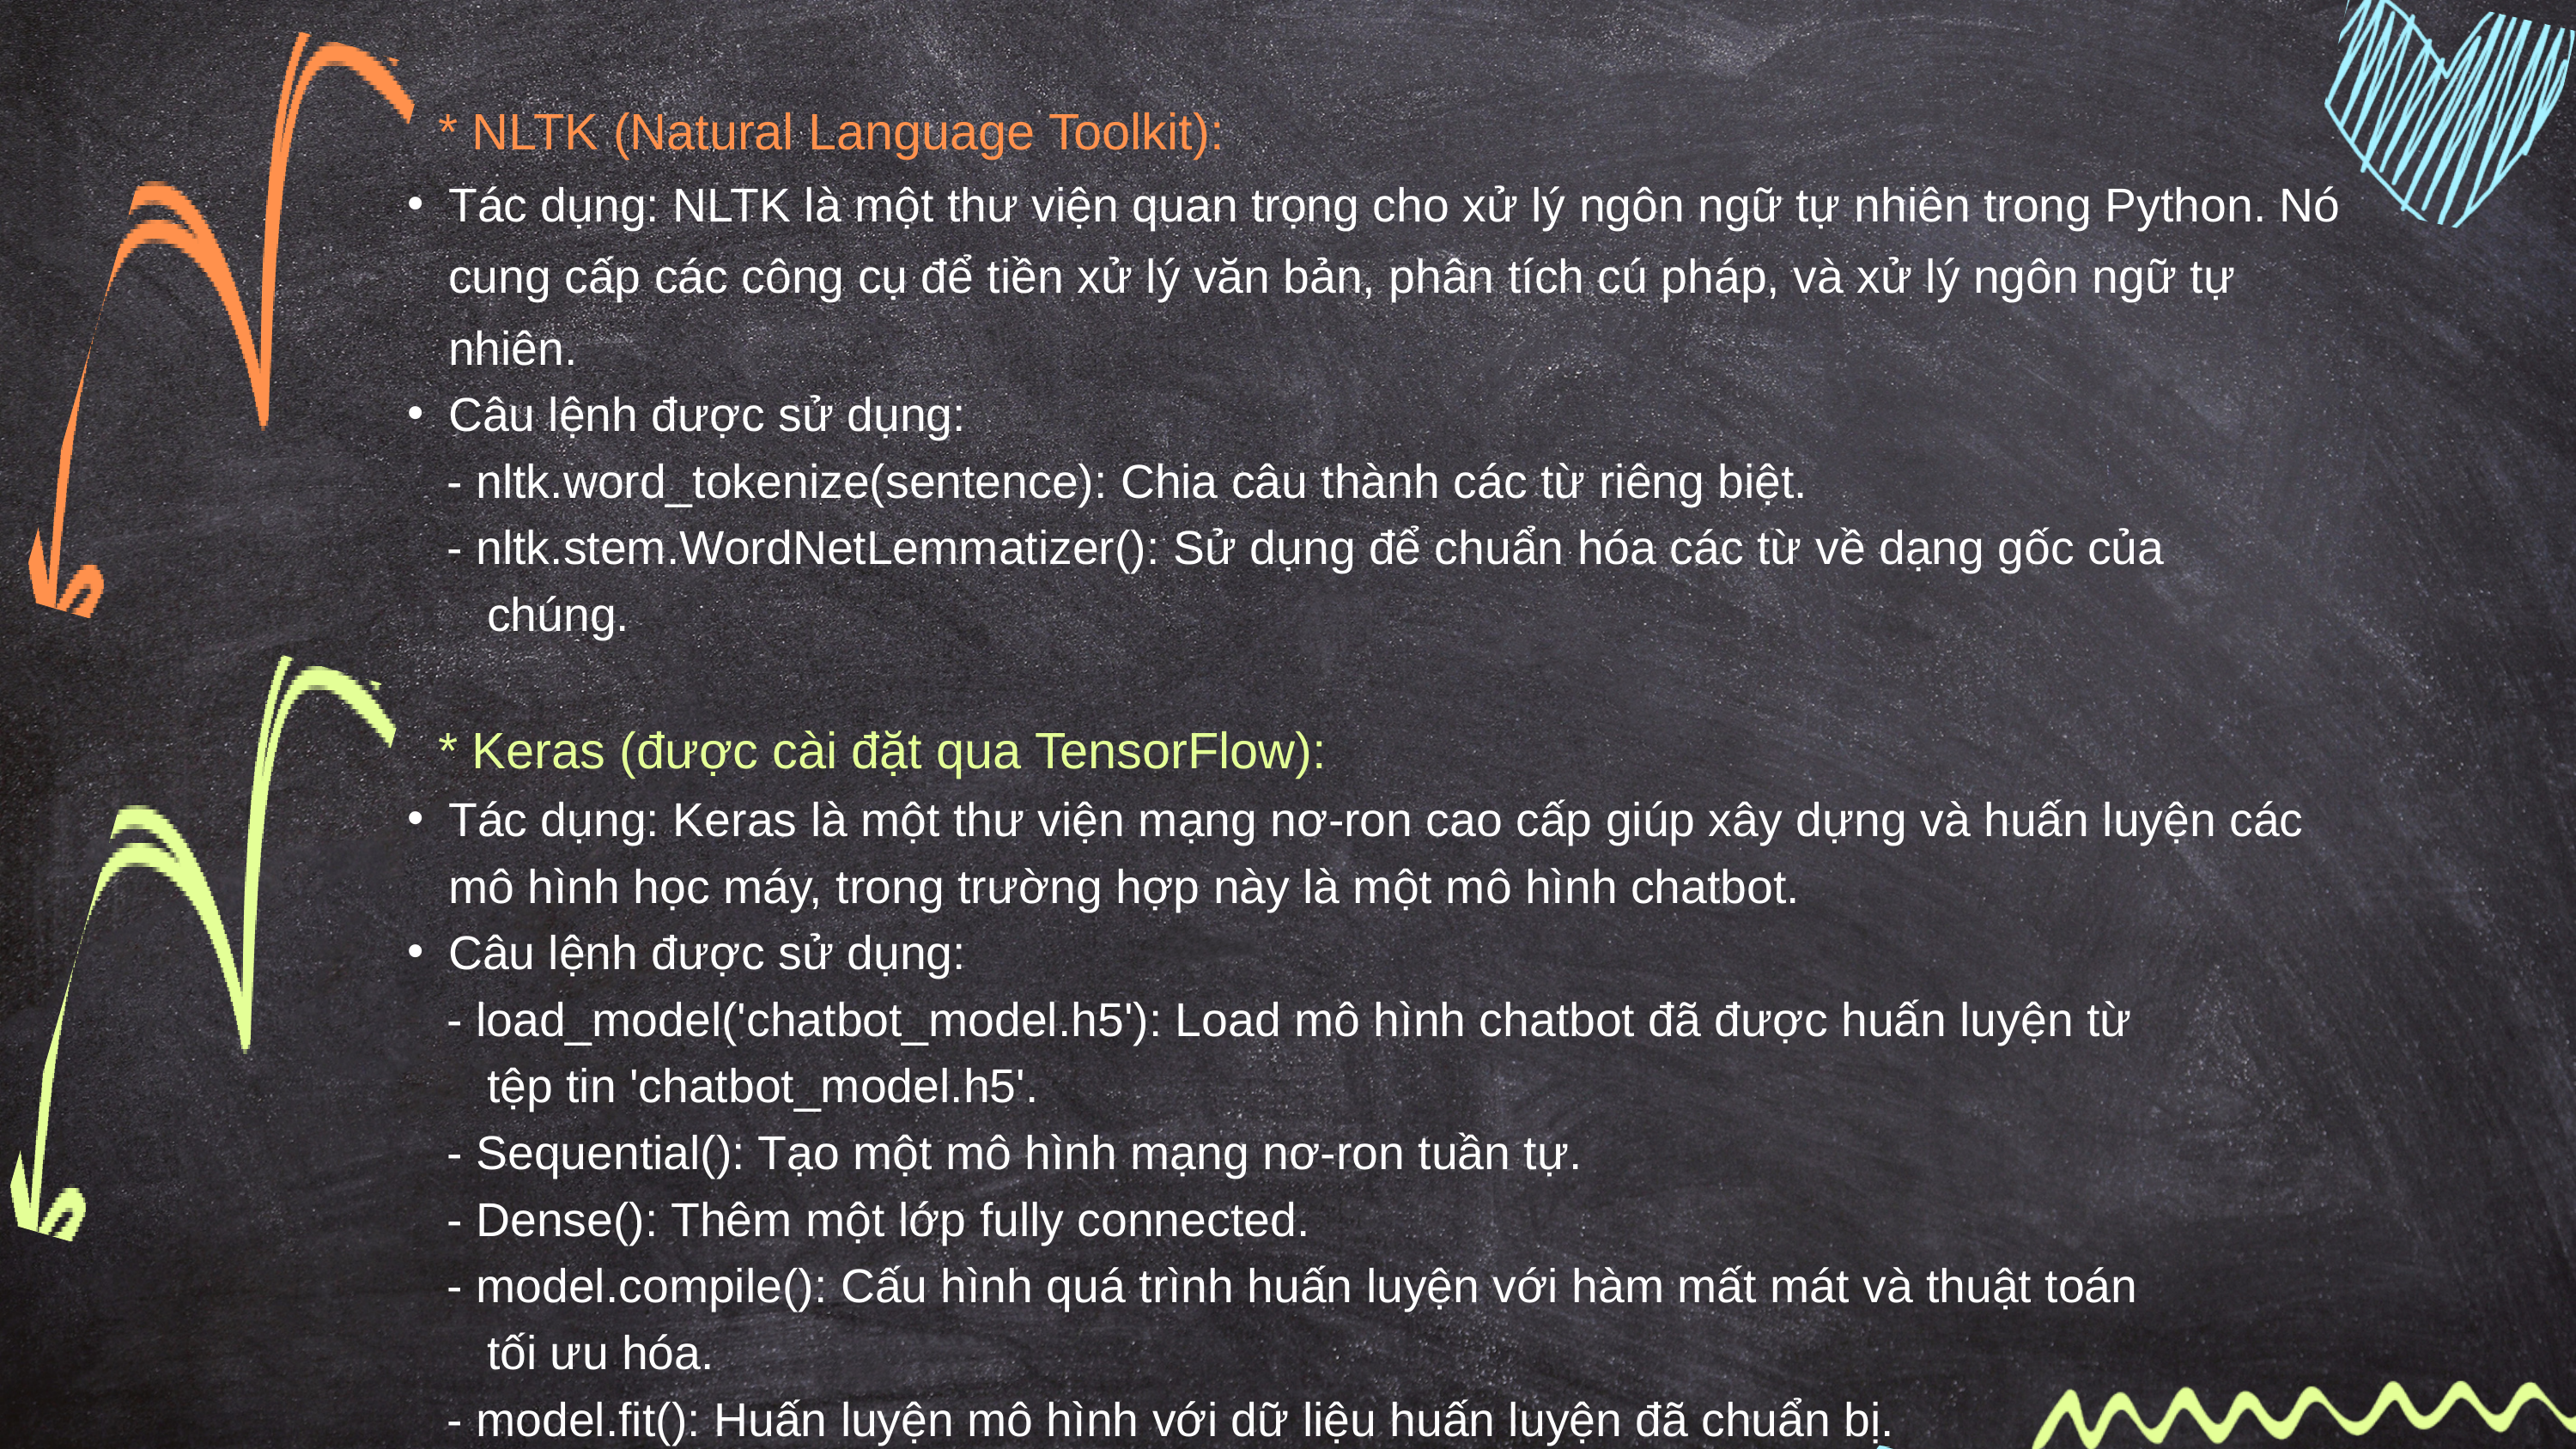

* NLTK (Natural Language Toolkit):
Tác dụng: NLTK là một thư viện quan trọng cho xử lý ngôn ngữ tự nhiên trong Python. Nó cung cấp các công cụ để tiền xử lý văn bản, phân tích cú pháp, và xử lý ngôn ngữ tự nhiên.
Câu lệnh được sử dụng:
      - nltk.word_tokenize(sentence): Chia câu thành các từ riêng biệt.
      - nltk.stem.WordNetLemmatizer(): Sử dụng để chuẩn hóa các từ về dạng gốc của
         chúng.

     * Keras (được cài đặt qua TensorFlow):
Tác dụng: Keras là một thư viện mạng nơ-ron cao cấp giúp xây dựng và huấn luyện các mô hình học máy, trong trường hợp này là một mô hình chatbot.
Câu lệnh được sử dụng:
      - load_model('chatbot_model.h5'): Load mô hình chatbot đã được huấn luyện từ
         tệp tin 'chatbot_model.h5'.
      - Sequential(): Tạo một mô hình mạng nơ-ron tuần tự.
      - Dense(): Thêm một lớp fully connected.
      - model.compile(): Cấu hình quá trình huấn luyện với hàm mất mát và thuật toán
         tối ưu hóa.
      - model.fit(): Huấn luyện mô hình với dữ liệu huấn luyện đã chuẩn bị.